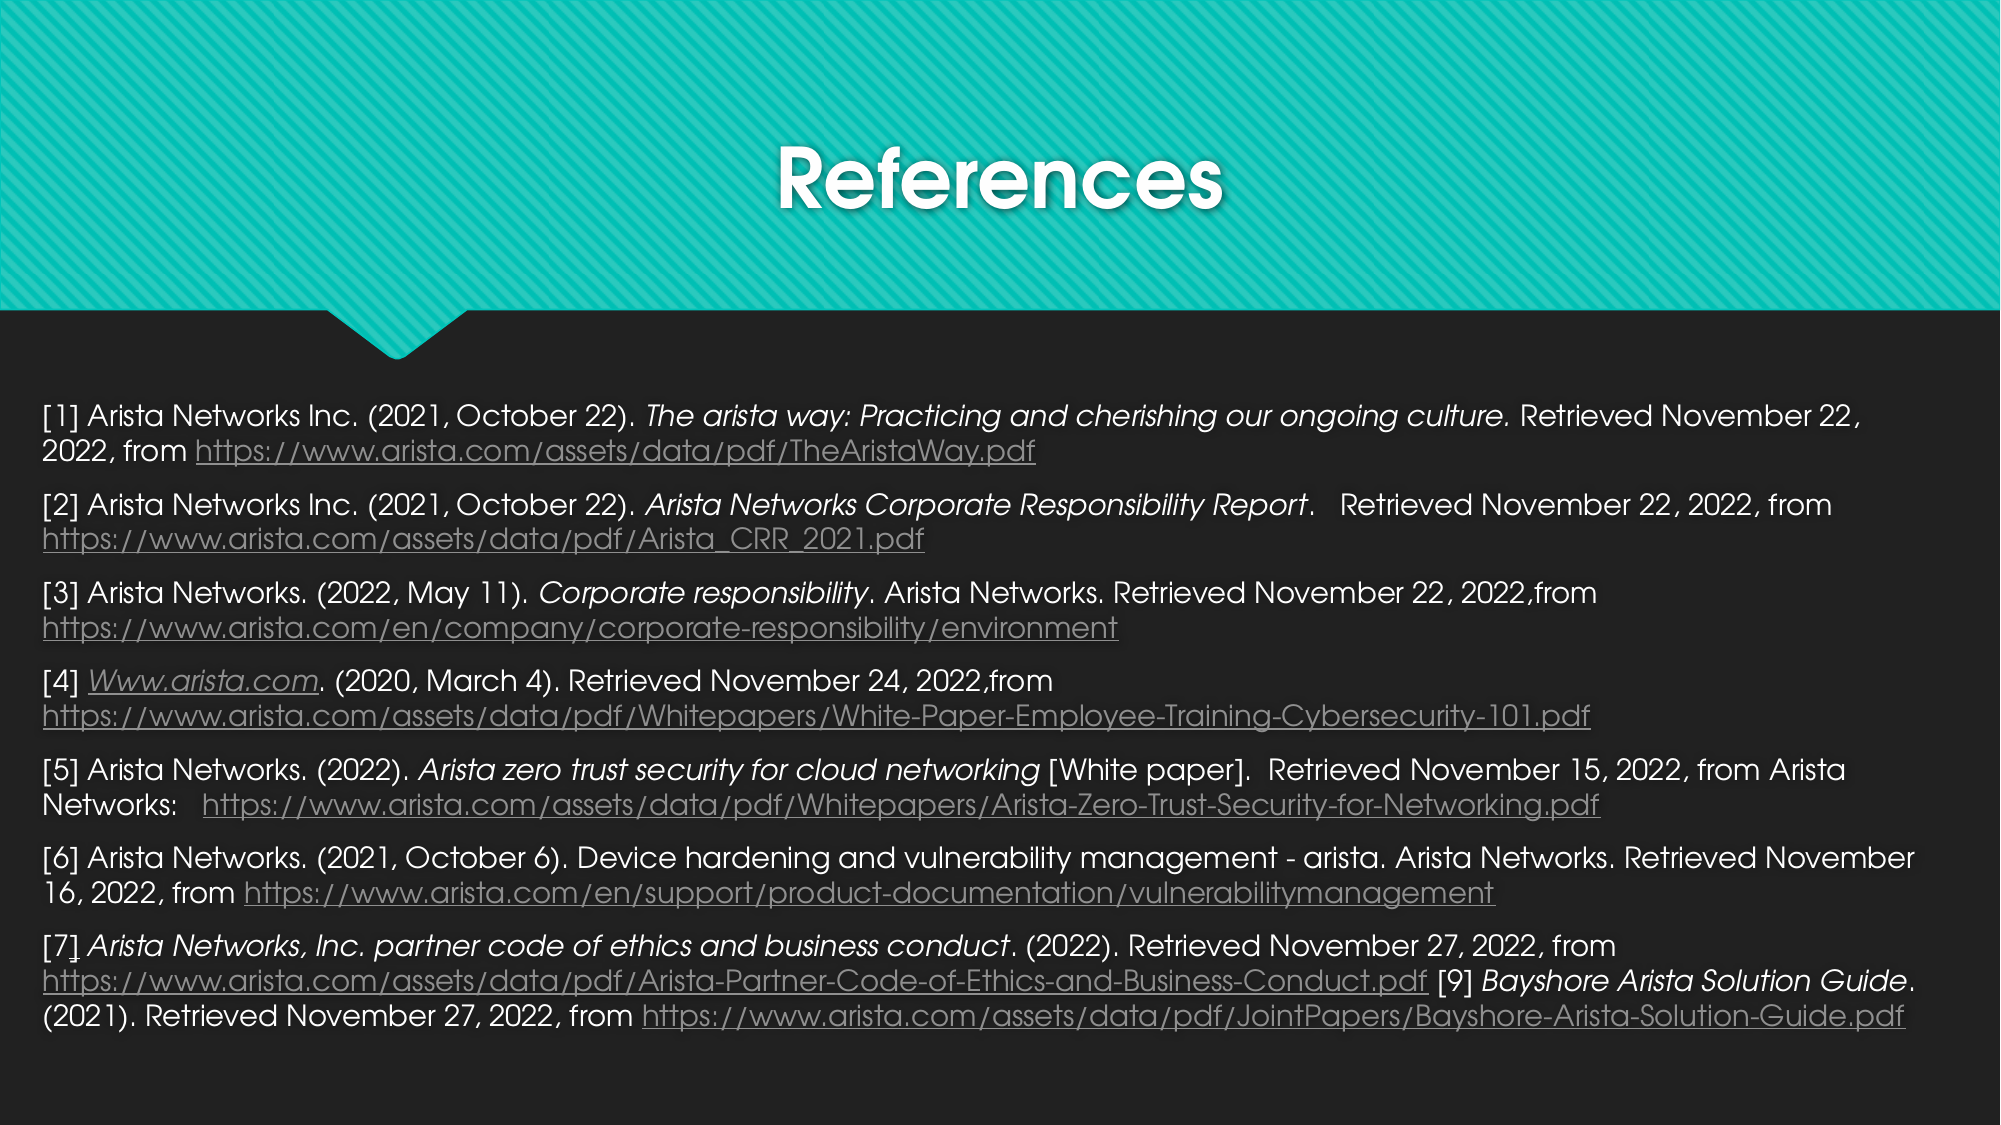

# References
[1] Arista Networks Inc. (2021, October 22). The arista way: Practicing and cherishing our ongoing culture. Retrieved November 22, 2022, from https://www.arista.com/assets/data/pdf/TheAristaWay.pdf
[2] Arista Networks Inc. (2021, October 22). Arista Networks Corporate Responsibility Report.   Retrieved November 22, 2022, from https://www.arista.com/assets/data/pdf/Arista_CRR_2021.pdf
[3] Arista Networks. (2022, May 11). Corporate responsibility. Arista Networks. Retrieved November 22, 2022,from https://www.arista.com/en/company/corporate-responsibility/environment
[4] Www.arista.com. (2020, March 4). Retrieved November 24, 2022,from https://www.arista.com/assets/data/pdf/Whitepapers/White-Paper-Employee-Training-Cybersecurity-101.pdf
[5] Arista Networks. (2022). Arista zero trust security for cloud networking [White paper].  Retrieved November 15, 2022, from Arista Networks:   https://www.arista.com/assets/data/pdf/Whitepapers/Arista-Zero-Trust-Security-for-Networking.pdf
[6] Arista Networks. (2021, October 6). Device hardening and vulnerability management - arista. Arista Networks. Retrieved November 16, 2022, from https://www.arista.com/en/support/product-documentation/vulnerabilitymanagement
[7] Arista Networks, Inc. partner code of ethics and business conduct. (2022). Retrieved November 27, 2022, from https://www.arista.com/assets/data/pdf/Arista-Partner-Code-of-Ethics-and-Business-Conduct.pdf [9] Bayshore Arista Solution Guide. (2021). Retrieved November 27, 2022, from https://www.arista.com/assets/data/pdf/JointPapers/Bayshore-Arista-Solution-Guide.pdf